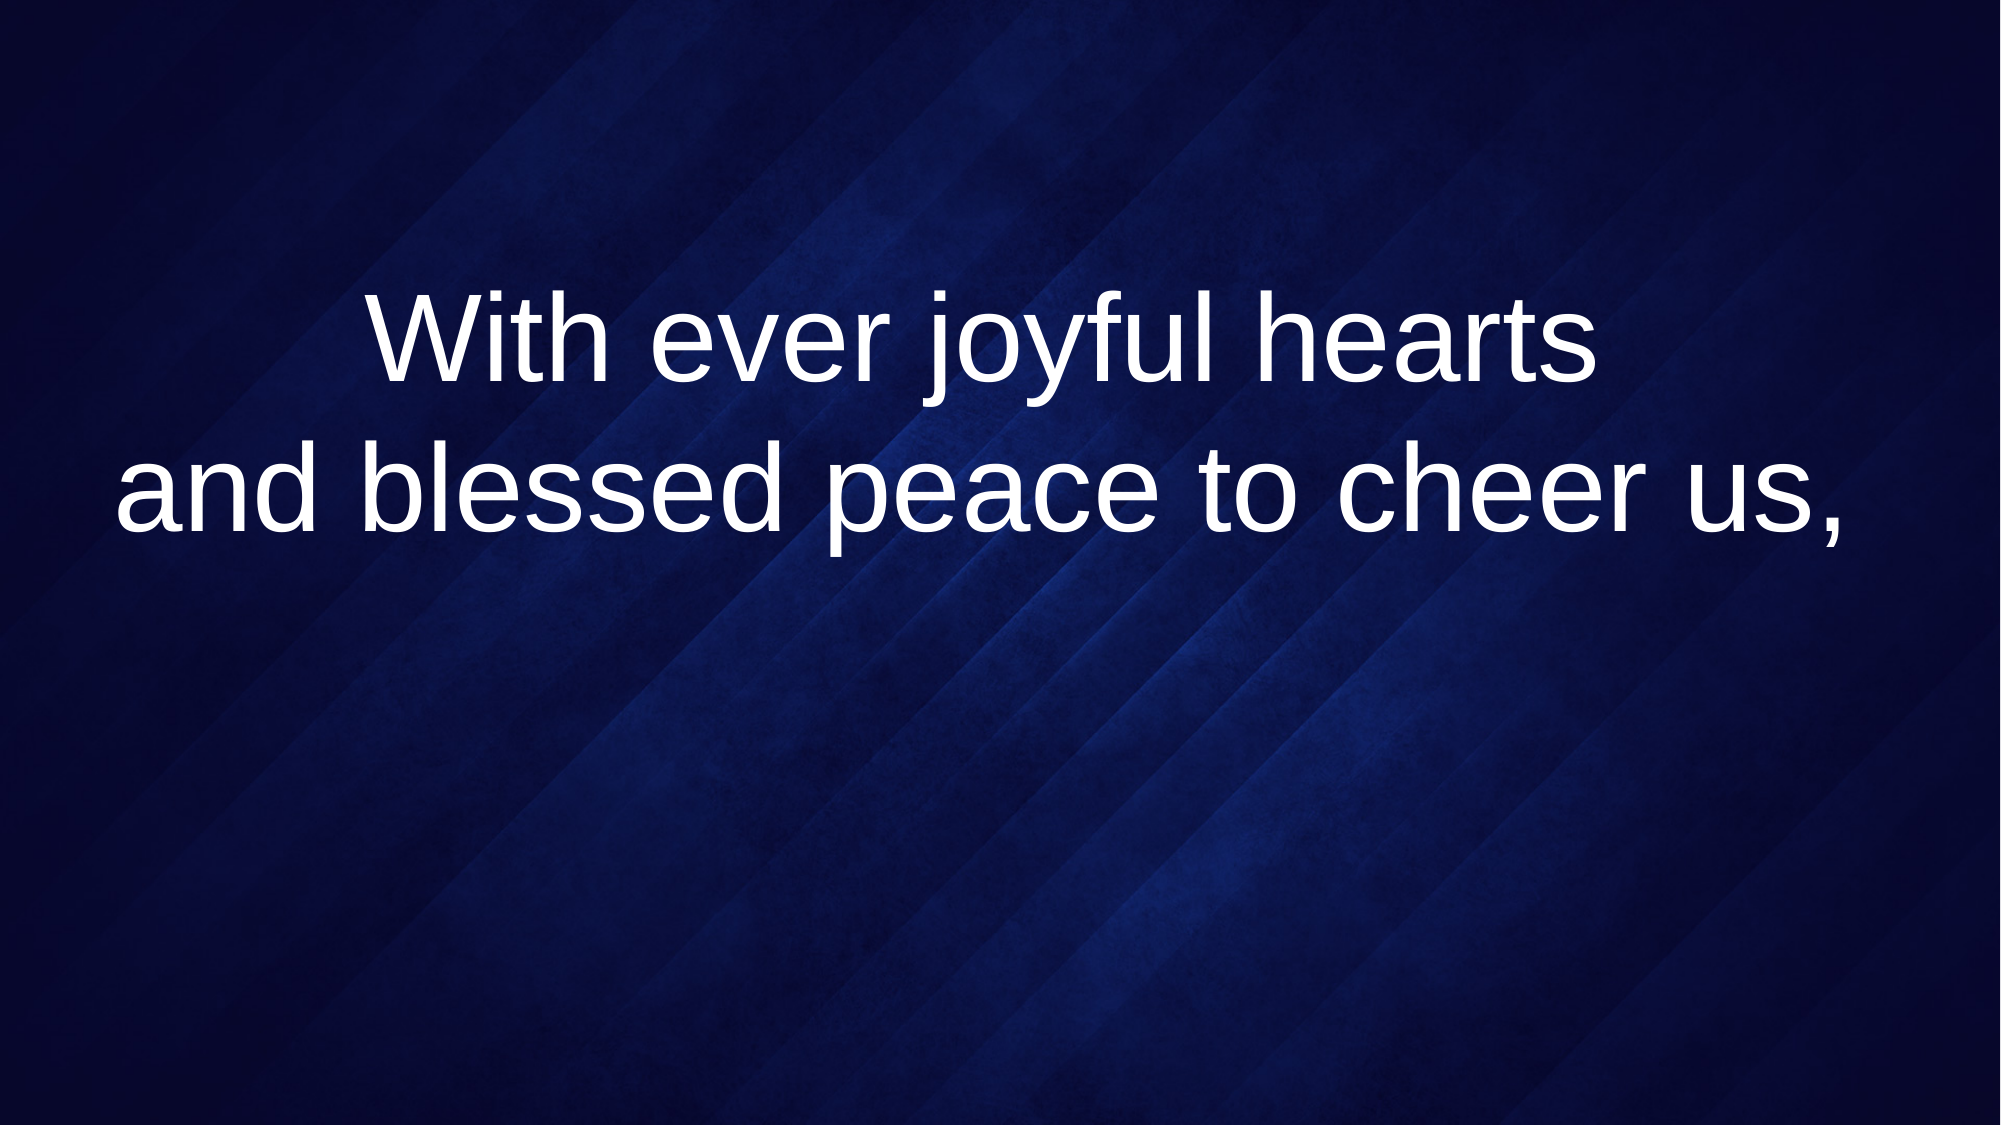

# With ever joyful hearts and blessed peace to cheer us,